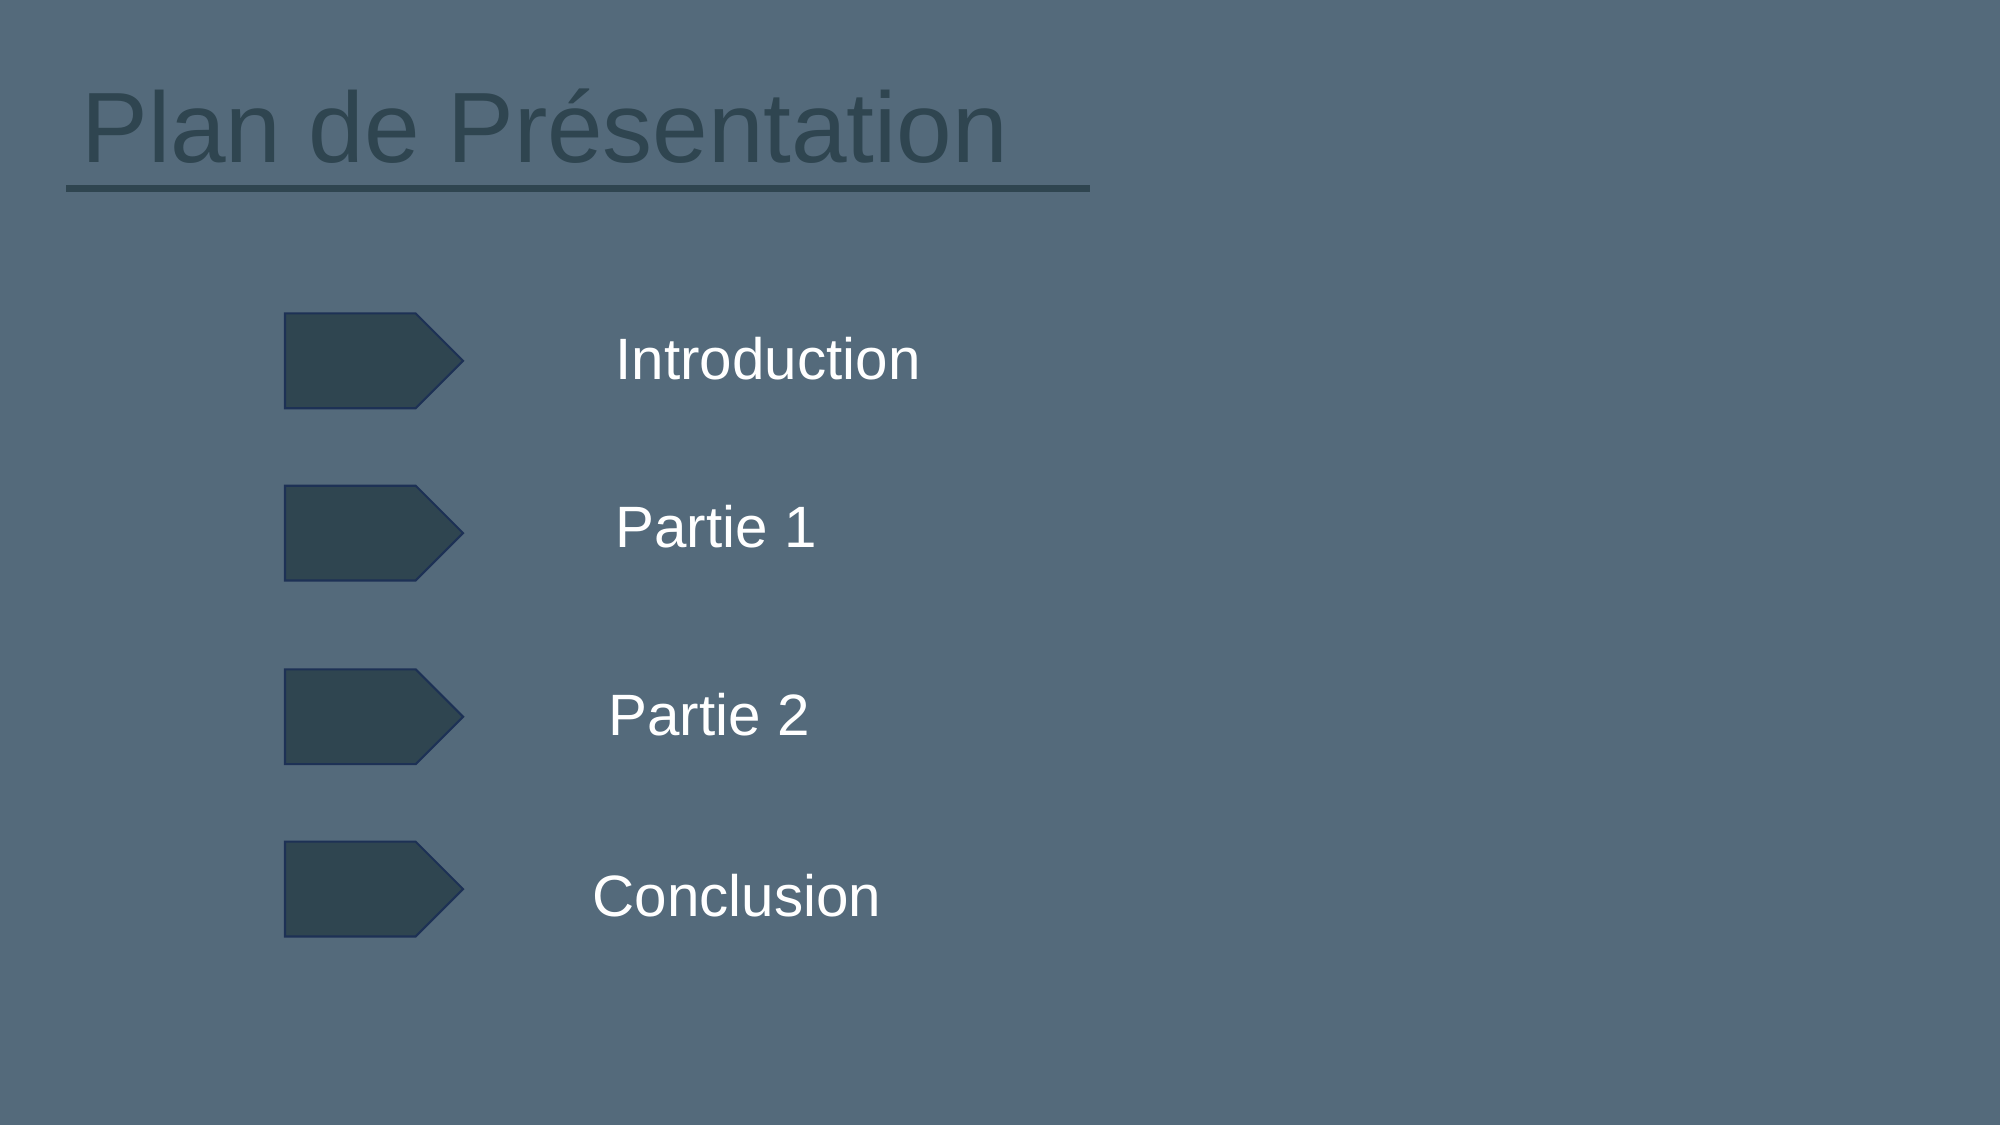

# Plan de Présentation

Introduction
Partie 1

Partie 2

Conclusion